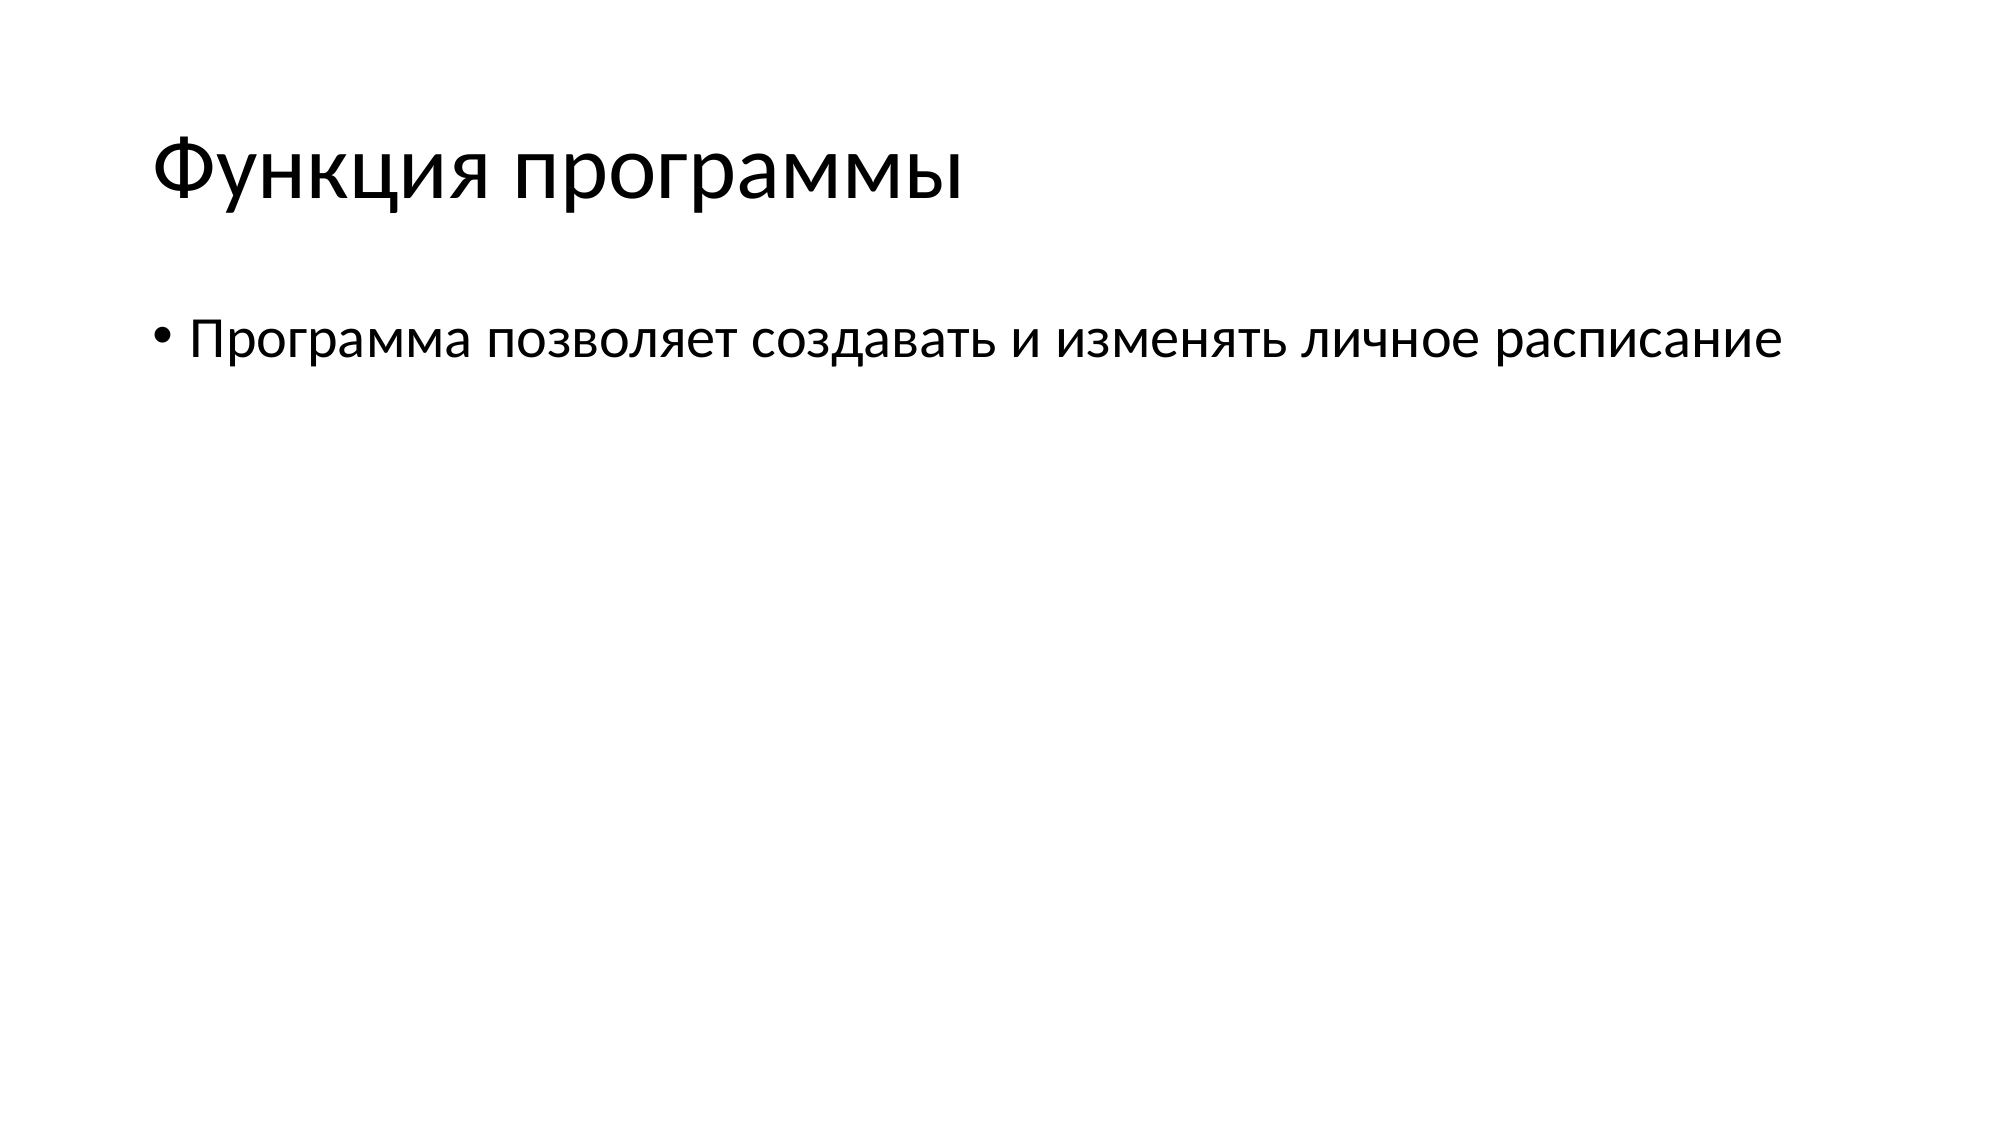

# Функция программы
Программа позволяет создавать и изменять личное расписание